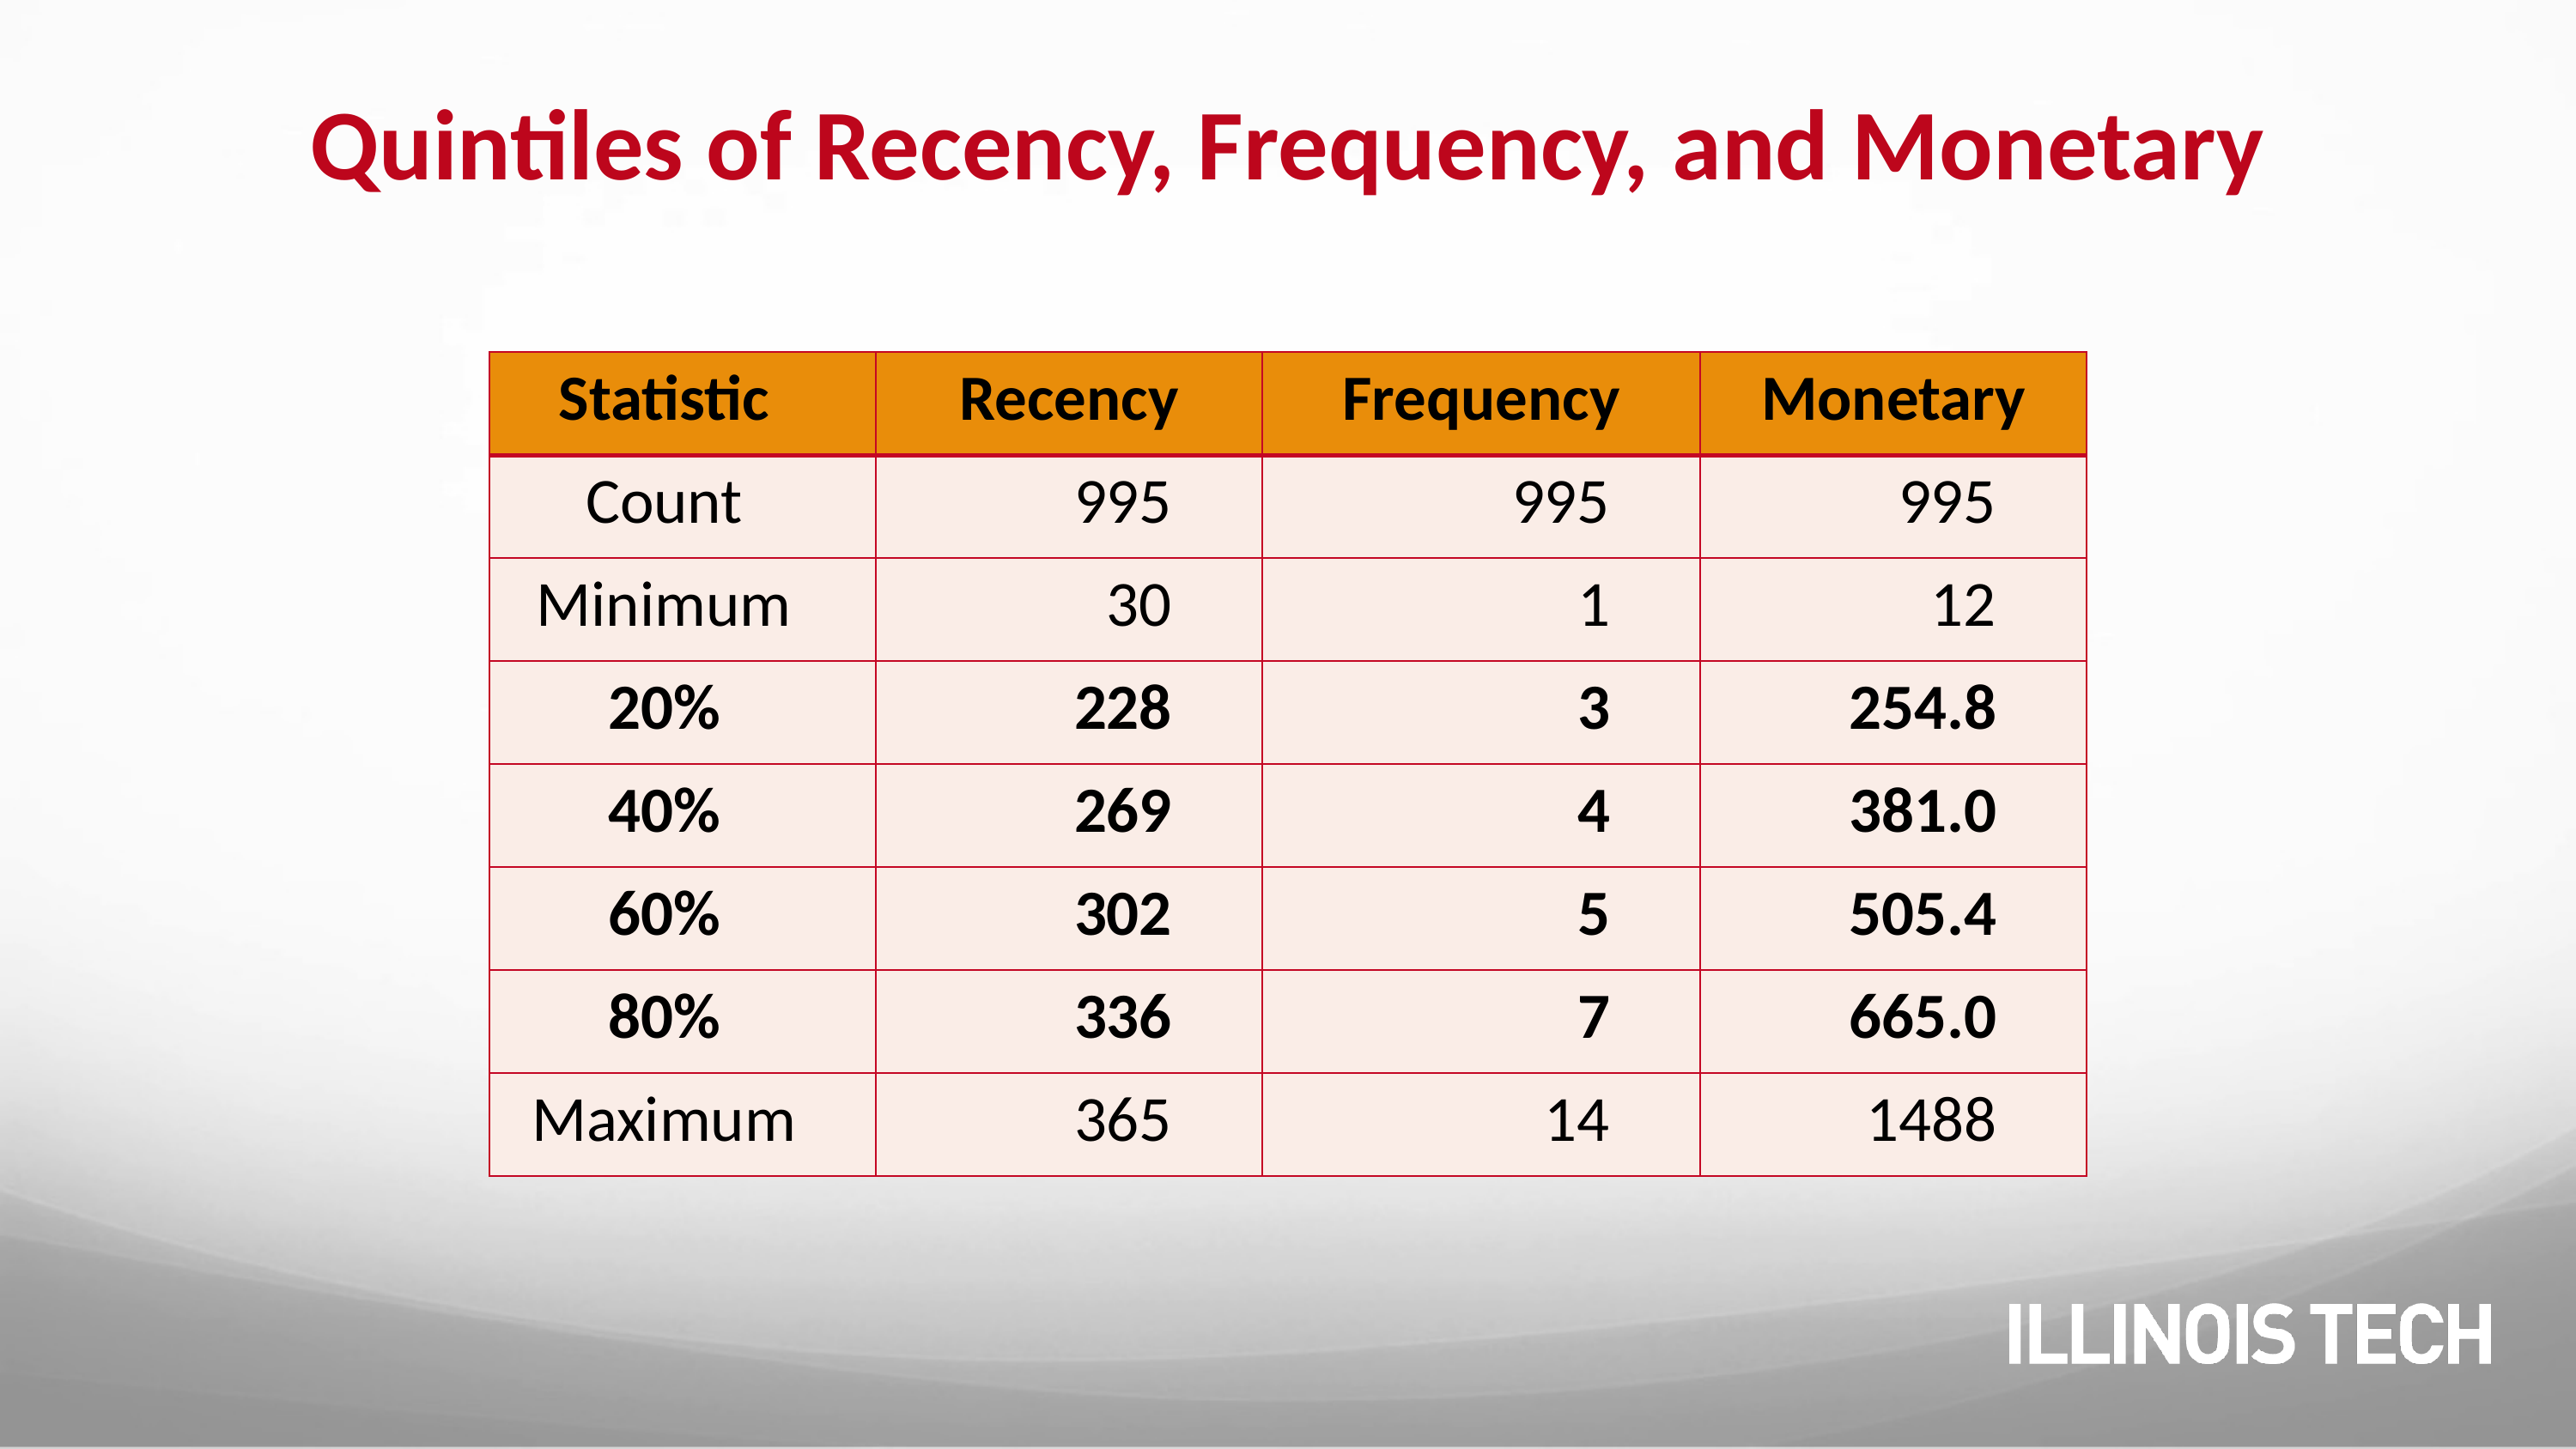

# Quintiles of Recency, Frequency, and Monetary
| Statistic | Recency | Frequency | Monetary |
| --- | --- | --- | --- |
| Count | 995 | 995 | 995 |
| Minimum | 30 | 1 | 12 |
| 20% | 228 | 3 | 254.8 |
| 40% | 269 | 4 | 381.0 |
| 60% | 302 | 5 | 505.4 |
| 80% | 336 | 7 | 665.0 |
| Maximum | 365 | 14 | 1488 |